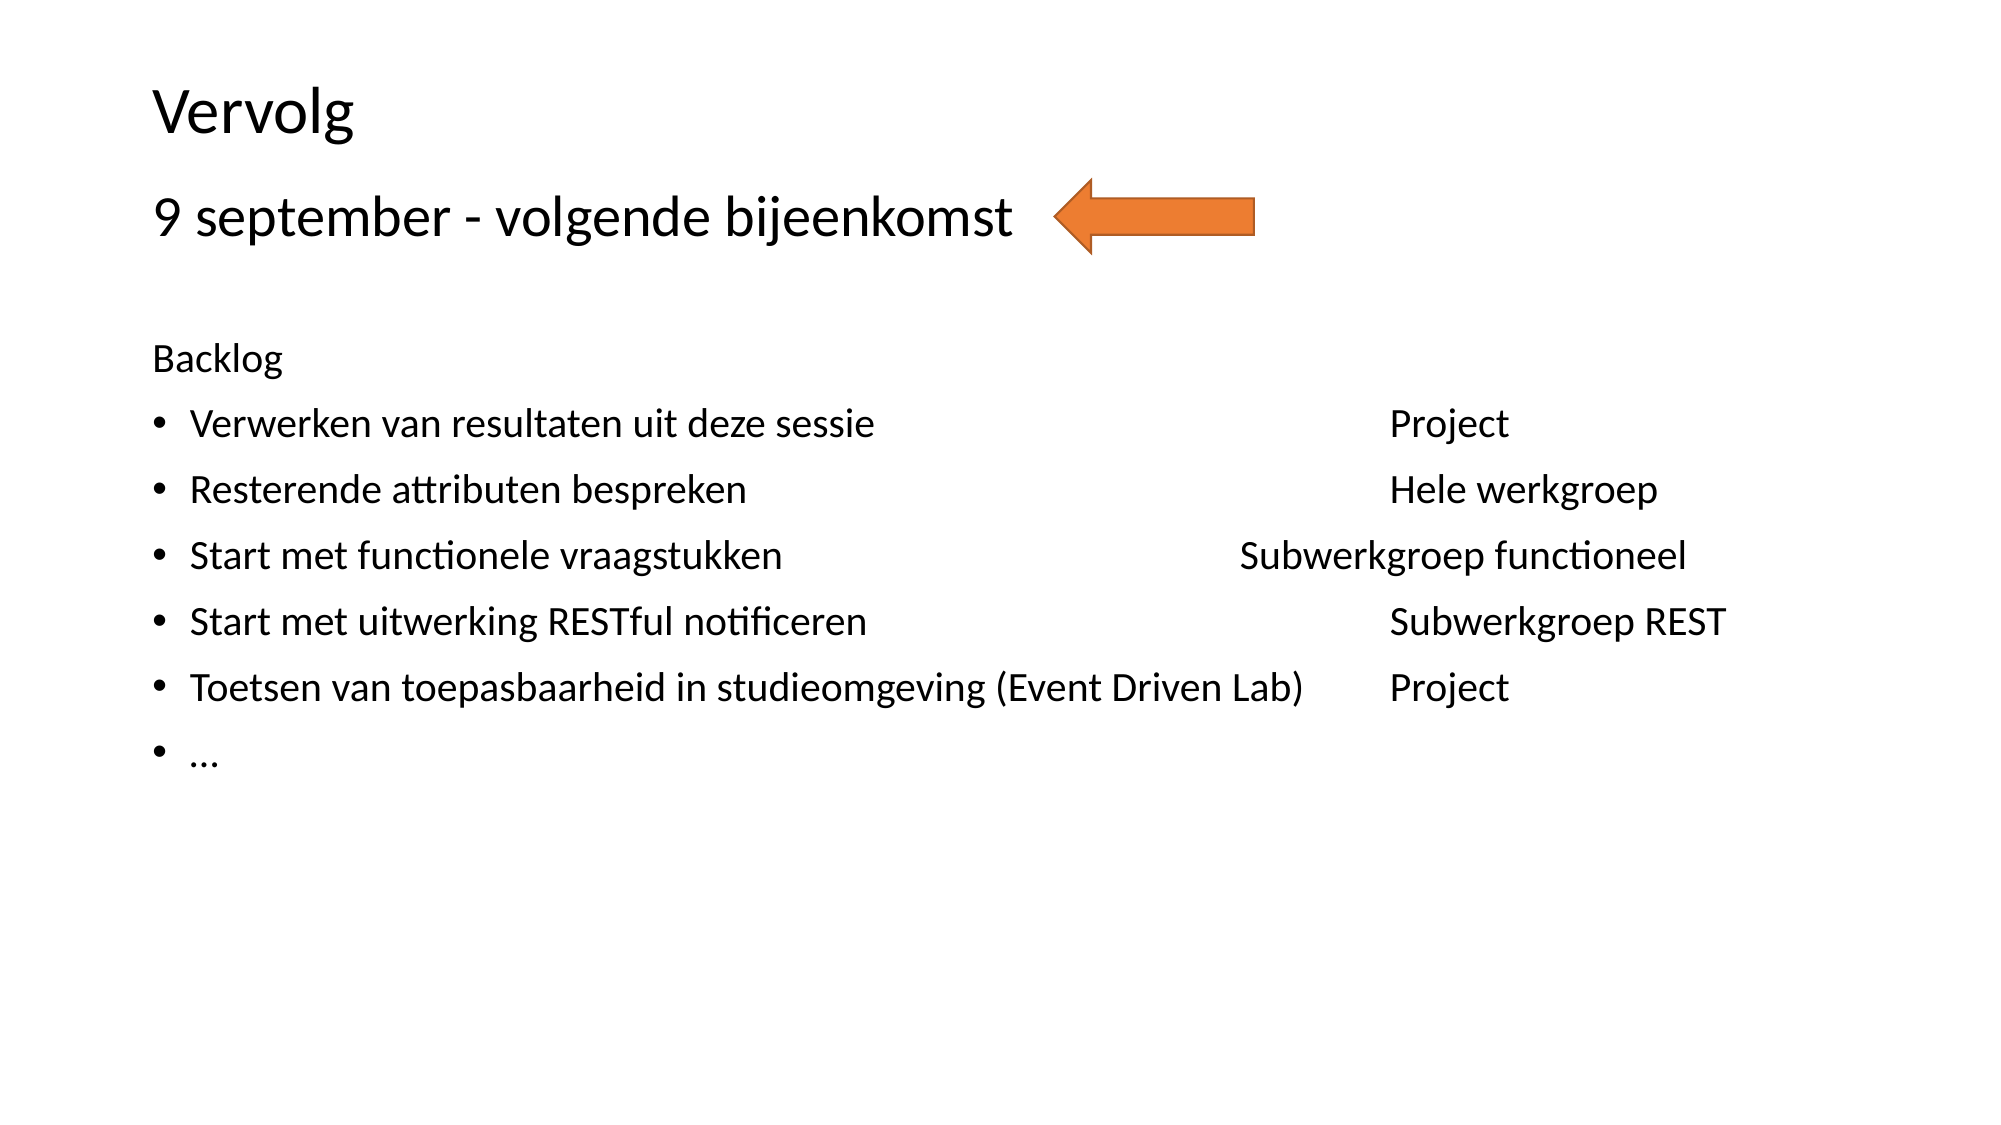

# Vervolg
9 september - volgende bijeenkomst

Backlog
Verwerken van resultaten uit deze sessie				Project
Resterende attributen bespreken					Hele werkgroep
Start met functionele vraagstukken				Subwerkgroep functioneel
Start met uitwerking RESTful notificeren 				Subwerkgroep REST
Toetsen van toepasbaarheid in studieomgeving (Event Driven Lab)	Project
…